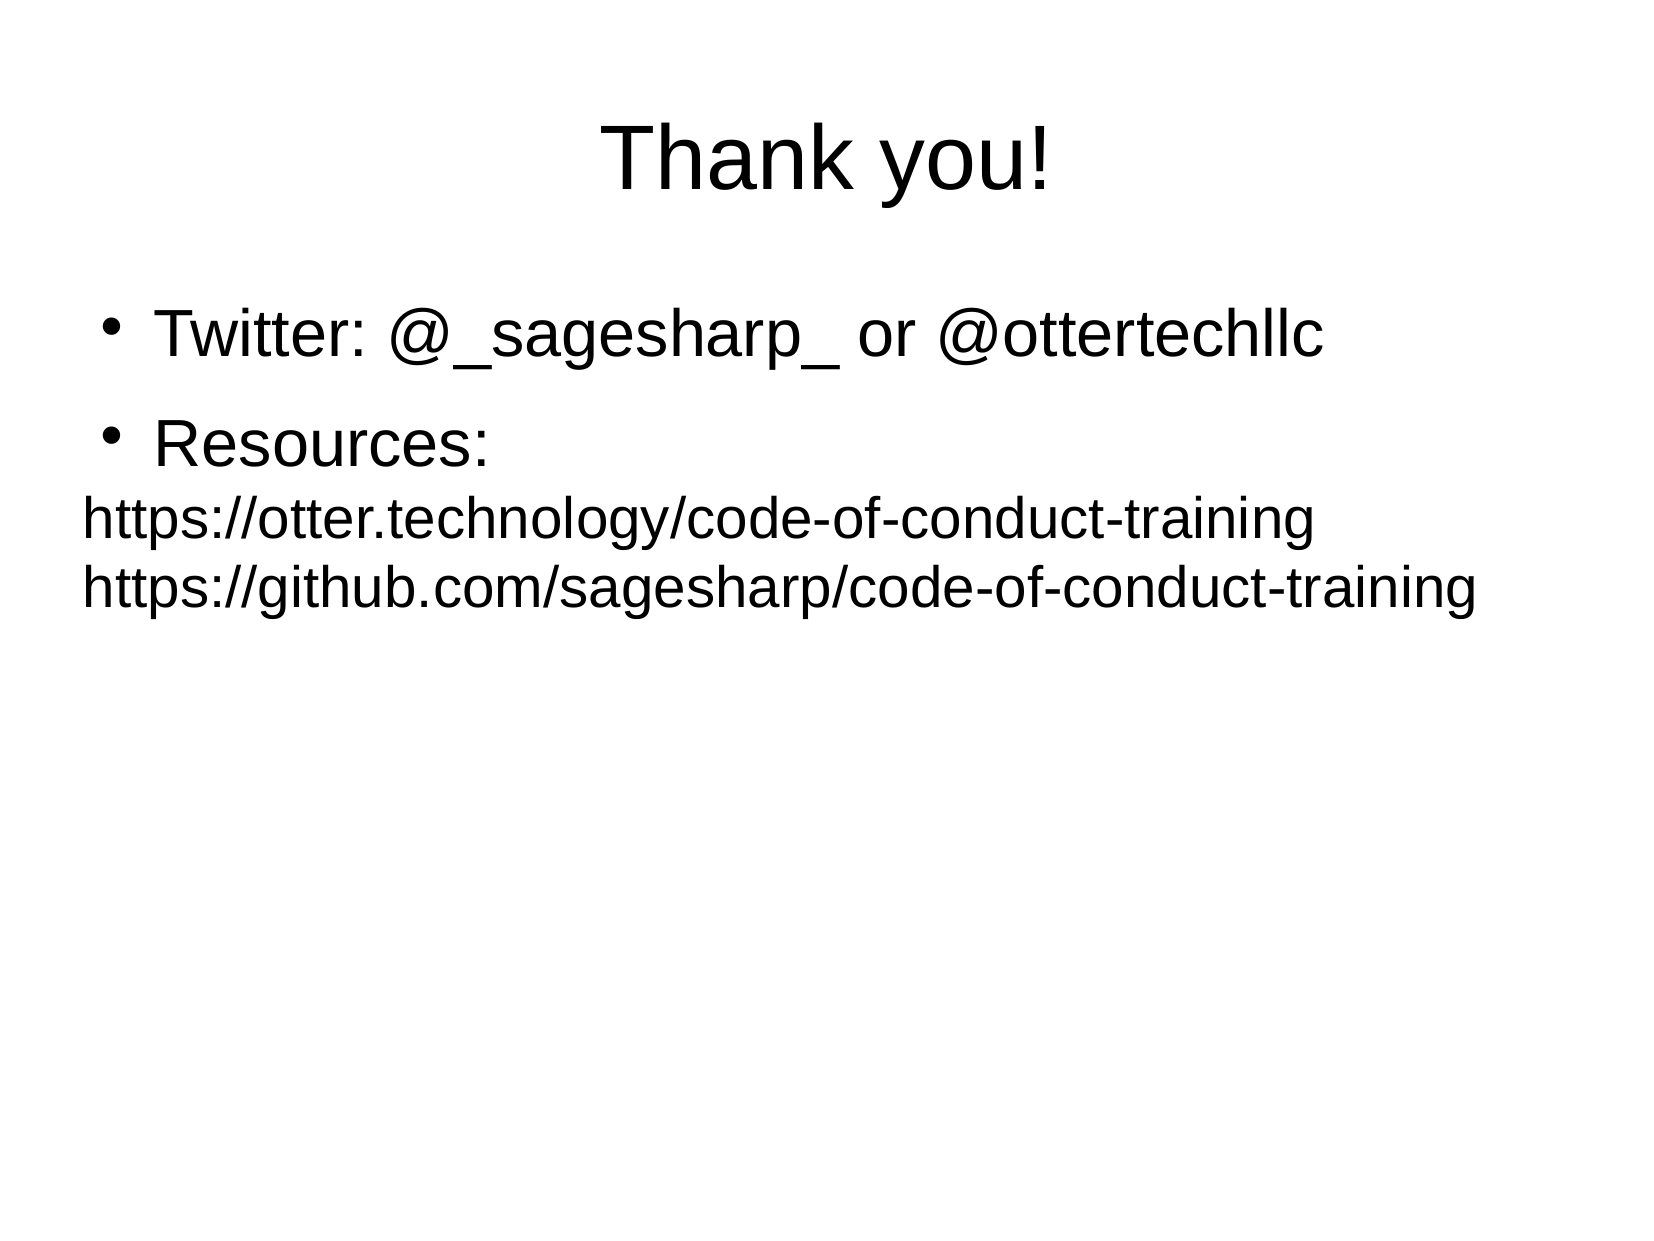

Thank you!
Twitter: @_sagesharp_ or @ottertechllc
Resources:
https://otter.technology/code-of-conduct-training
https://github.com/sagesharp/code-of-conduct-training